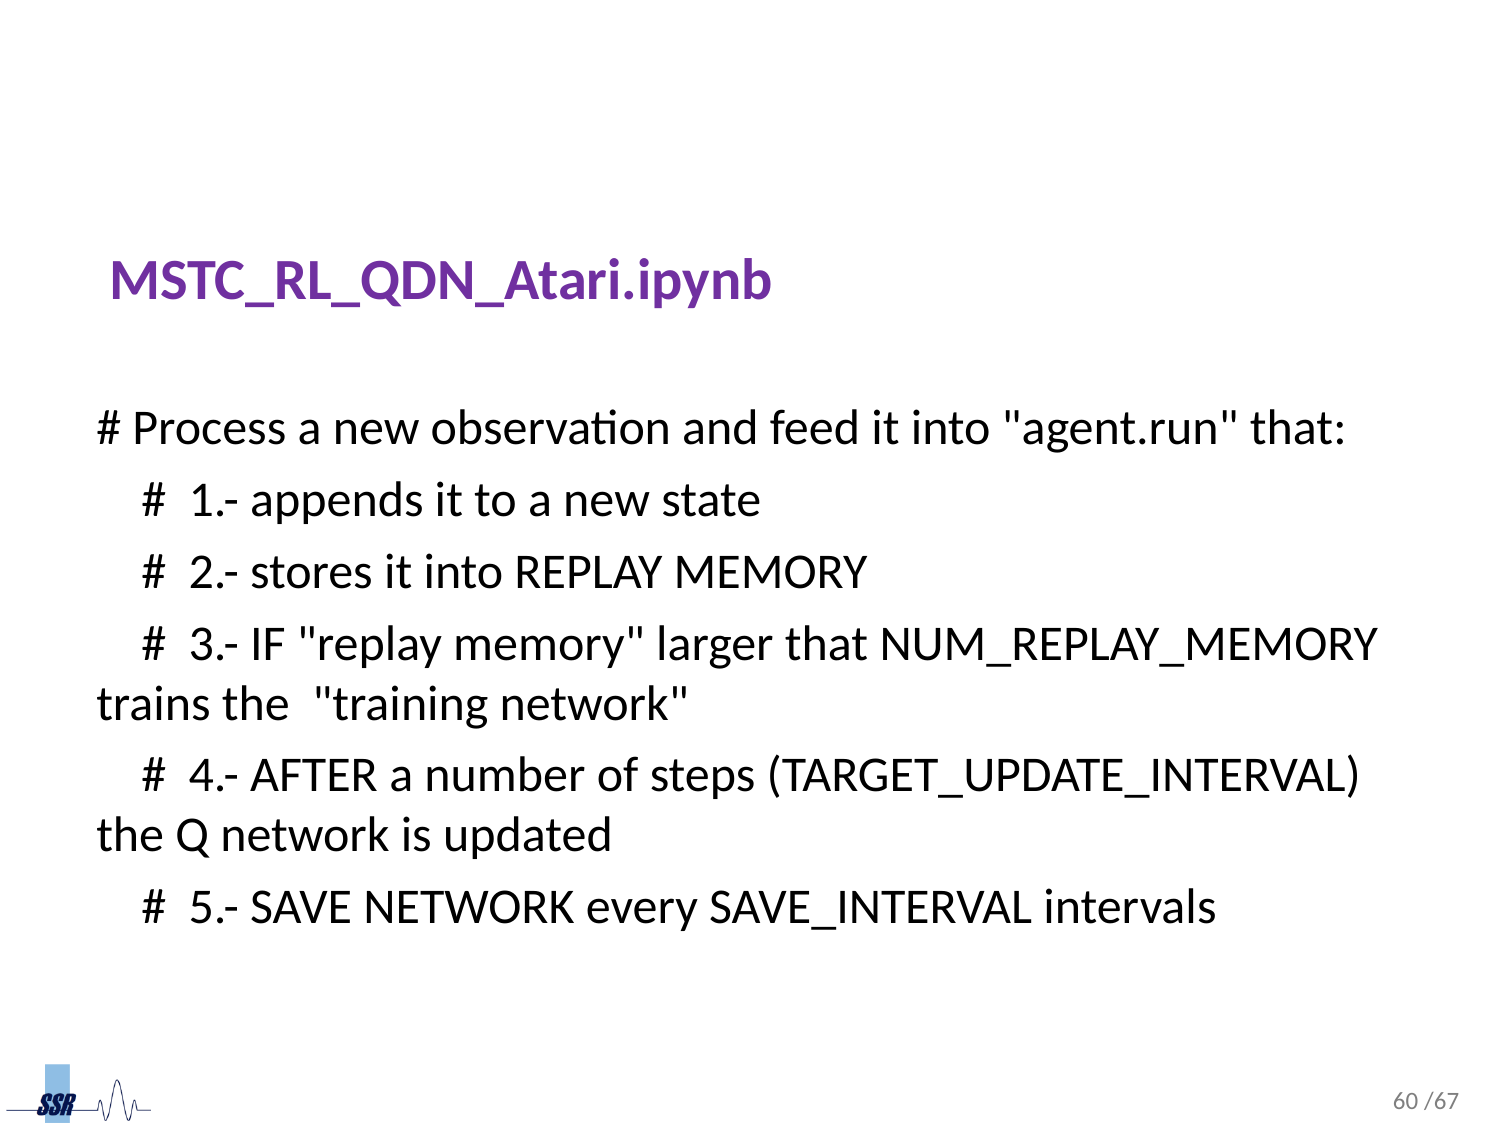

#
 MSTC_RL_QDN_Atari.ipynb

# Process a new observation and feed it into "agent.run" that:
    #  1.- appends it to a new state
    #  2.- stores it into REPLAY MEMORY
    #  3.- IF "replay memory" larger that NUM_REPLAY_MEMORY trains the  "training network"
    #  4.- AFTER a number of steps (TARGET_UPDATE_INTERVAL) the Q network is updated
    #  5.- SAVE NETWORK every SAVE_INTERVAL intervals